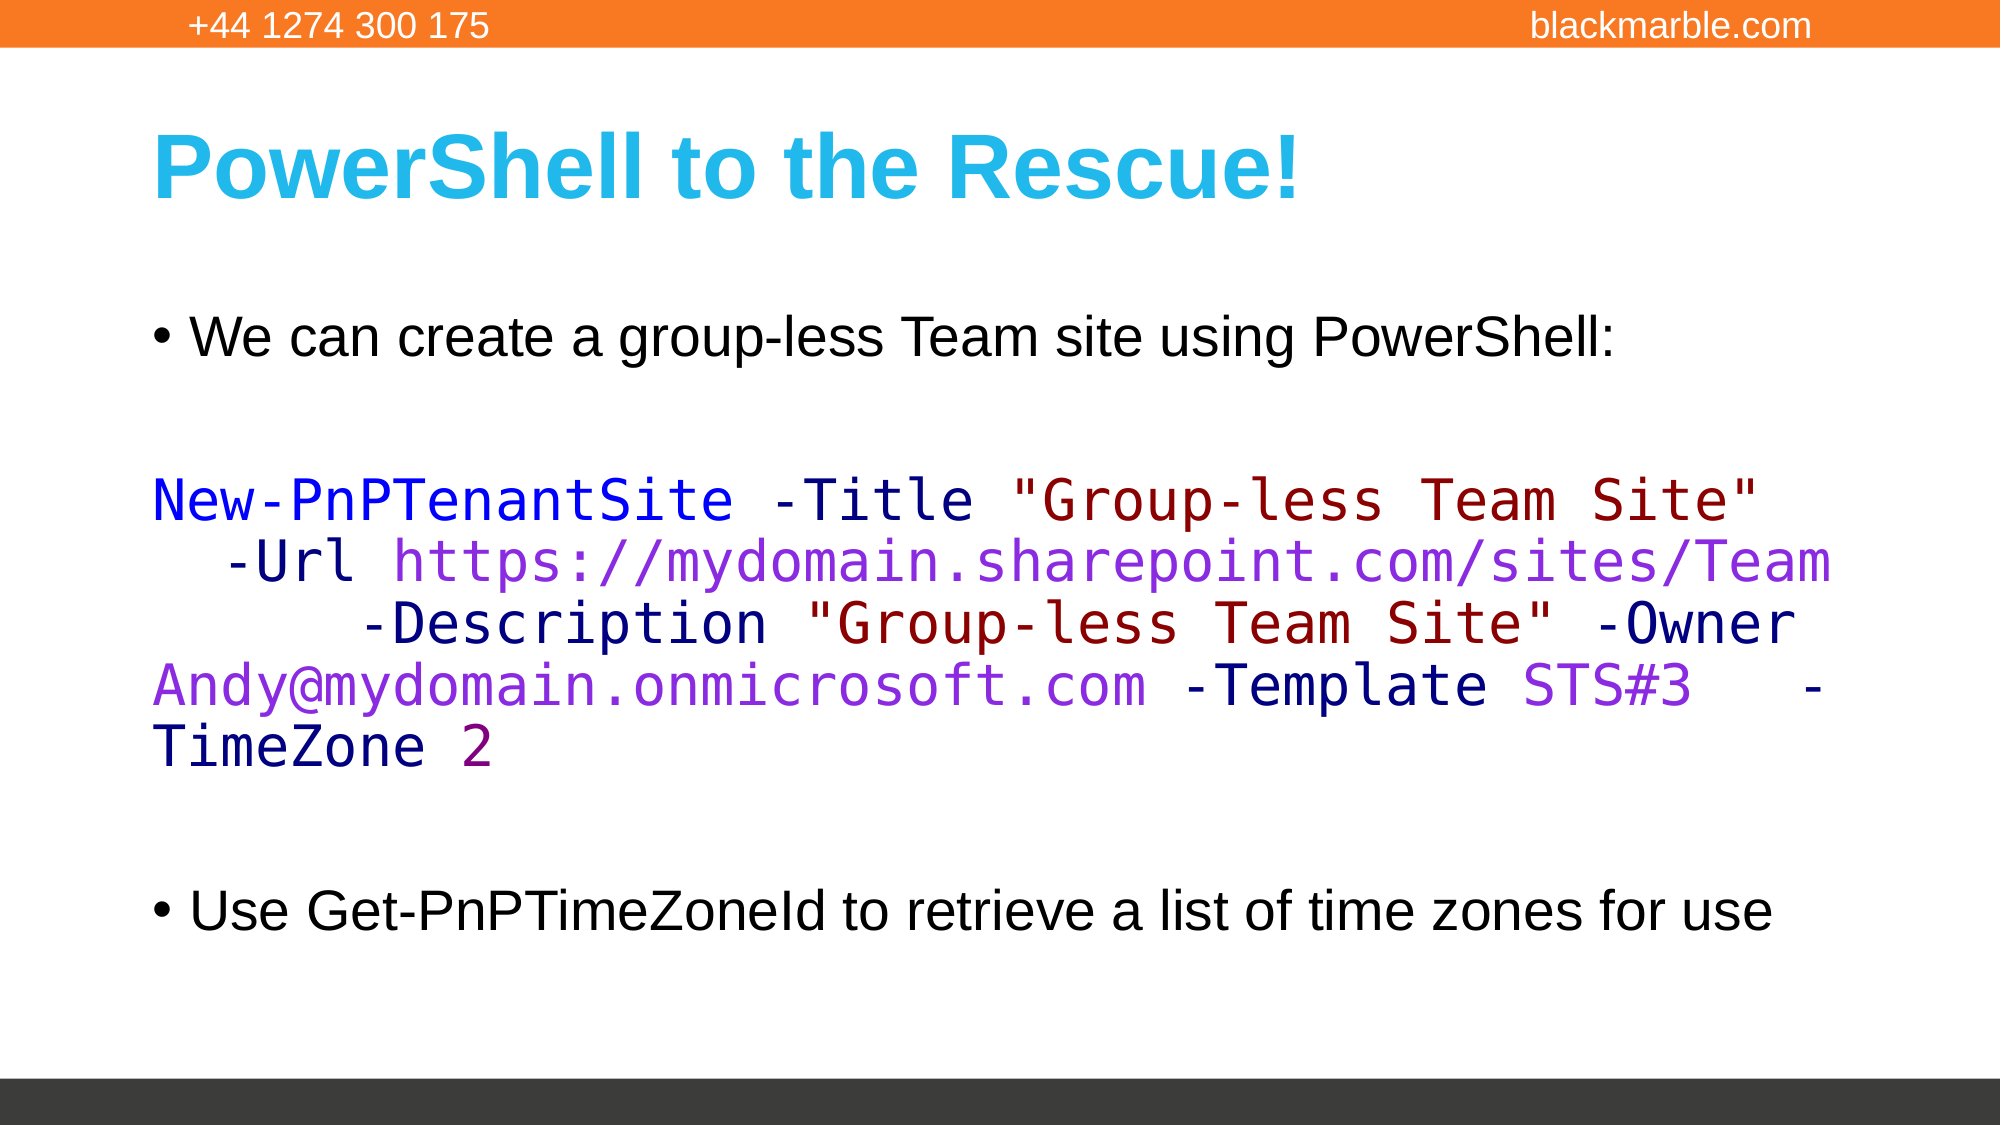

# PowerShell to the Rescue!
We can create a group-less Team site using PowerShell:

New-PnPTenantSite -Title "Group-less Team Site"     -Url https://mydomain.sharepoint.com/sites/Team       -Description "Group-less Team Site" -Owner Andy@mydomain.onmicrosoft.com -Template STS#3   -TimeZone 2

Use Get-PnPTimeZoneId to retrieve a list of time zones for use